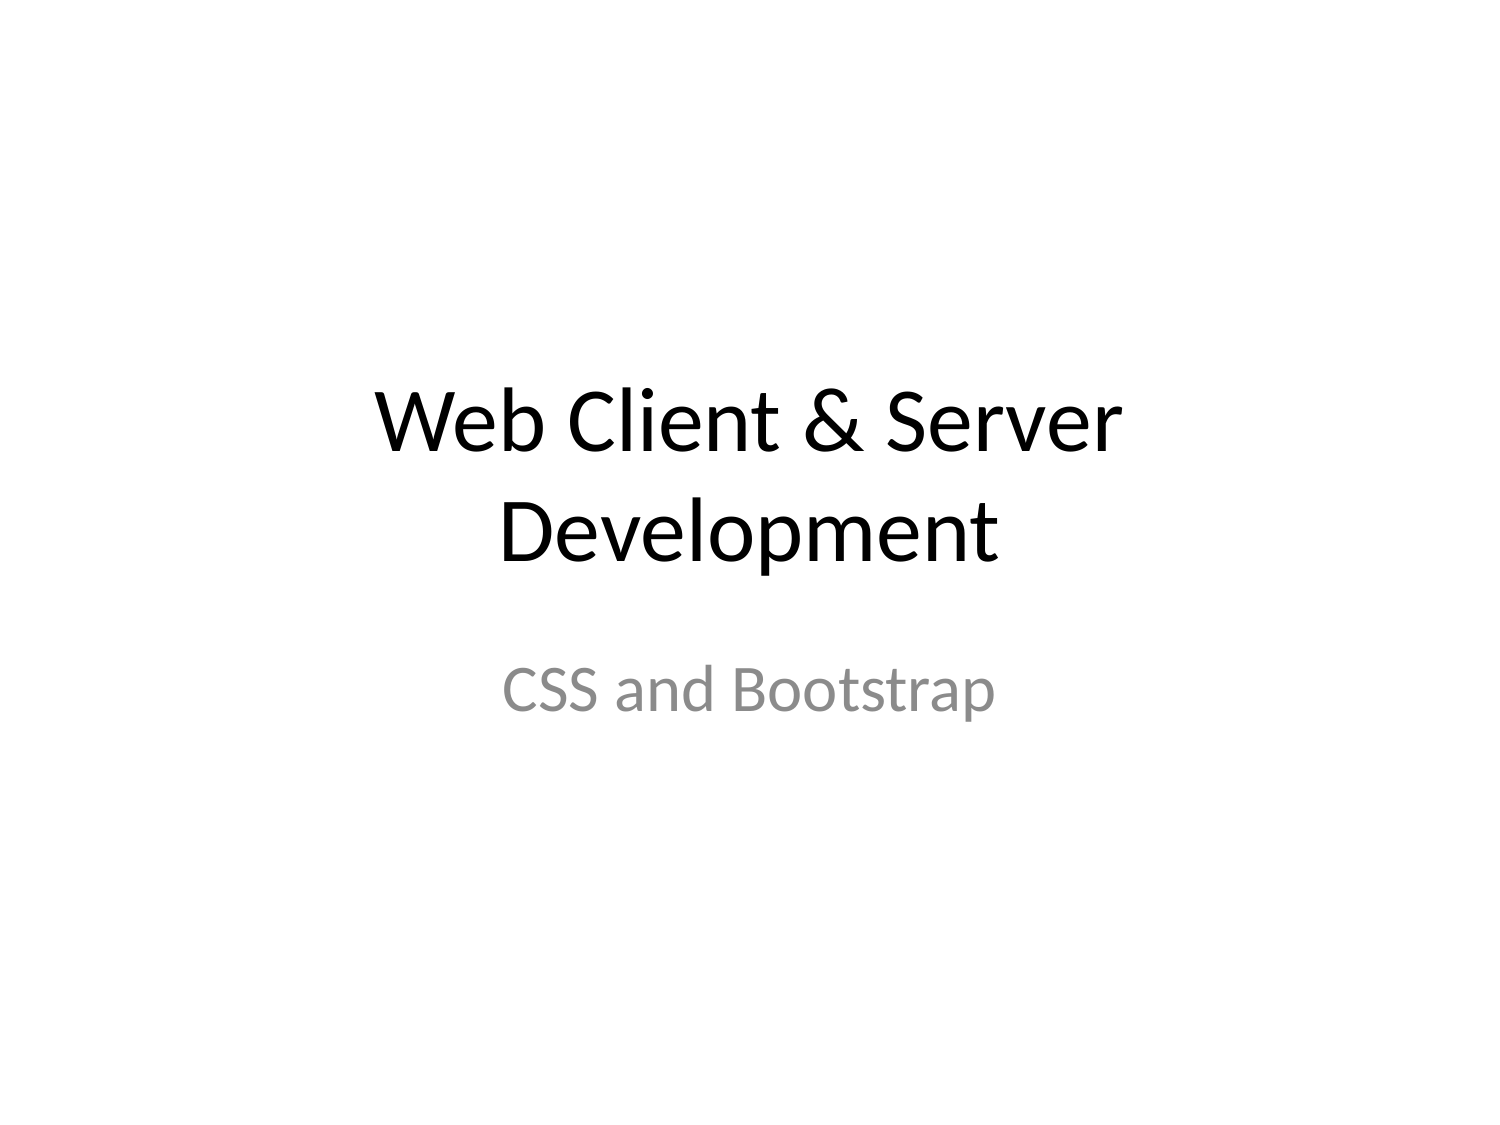

# Web Client & Server Development
CSS and Bootstrap